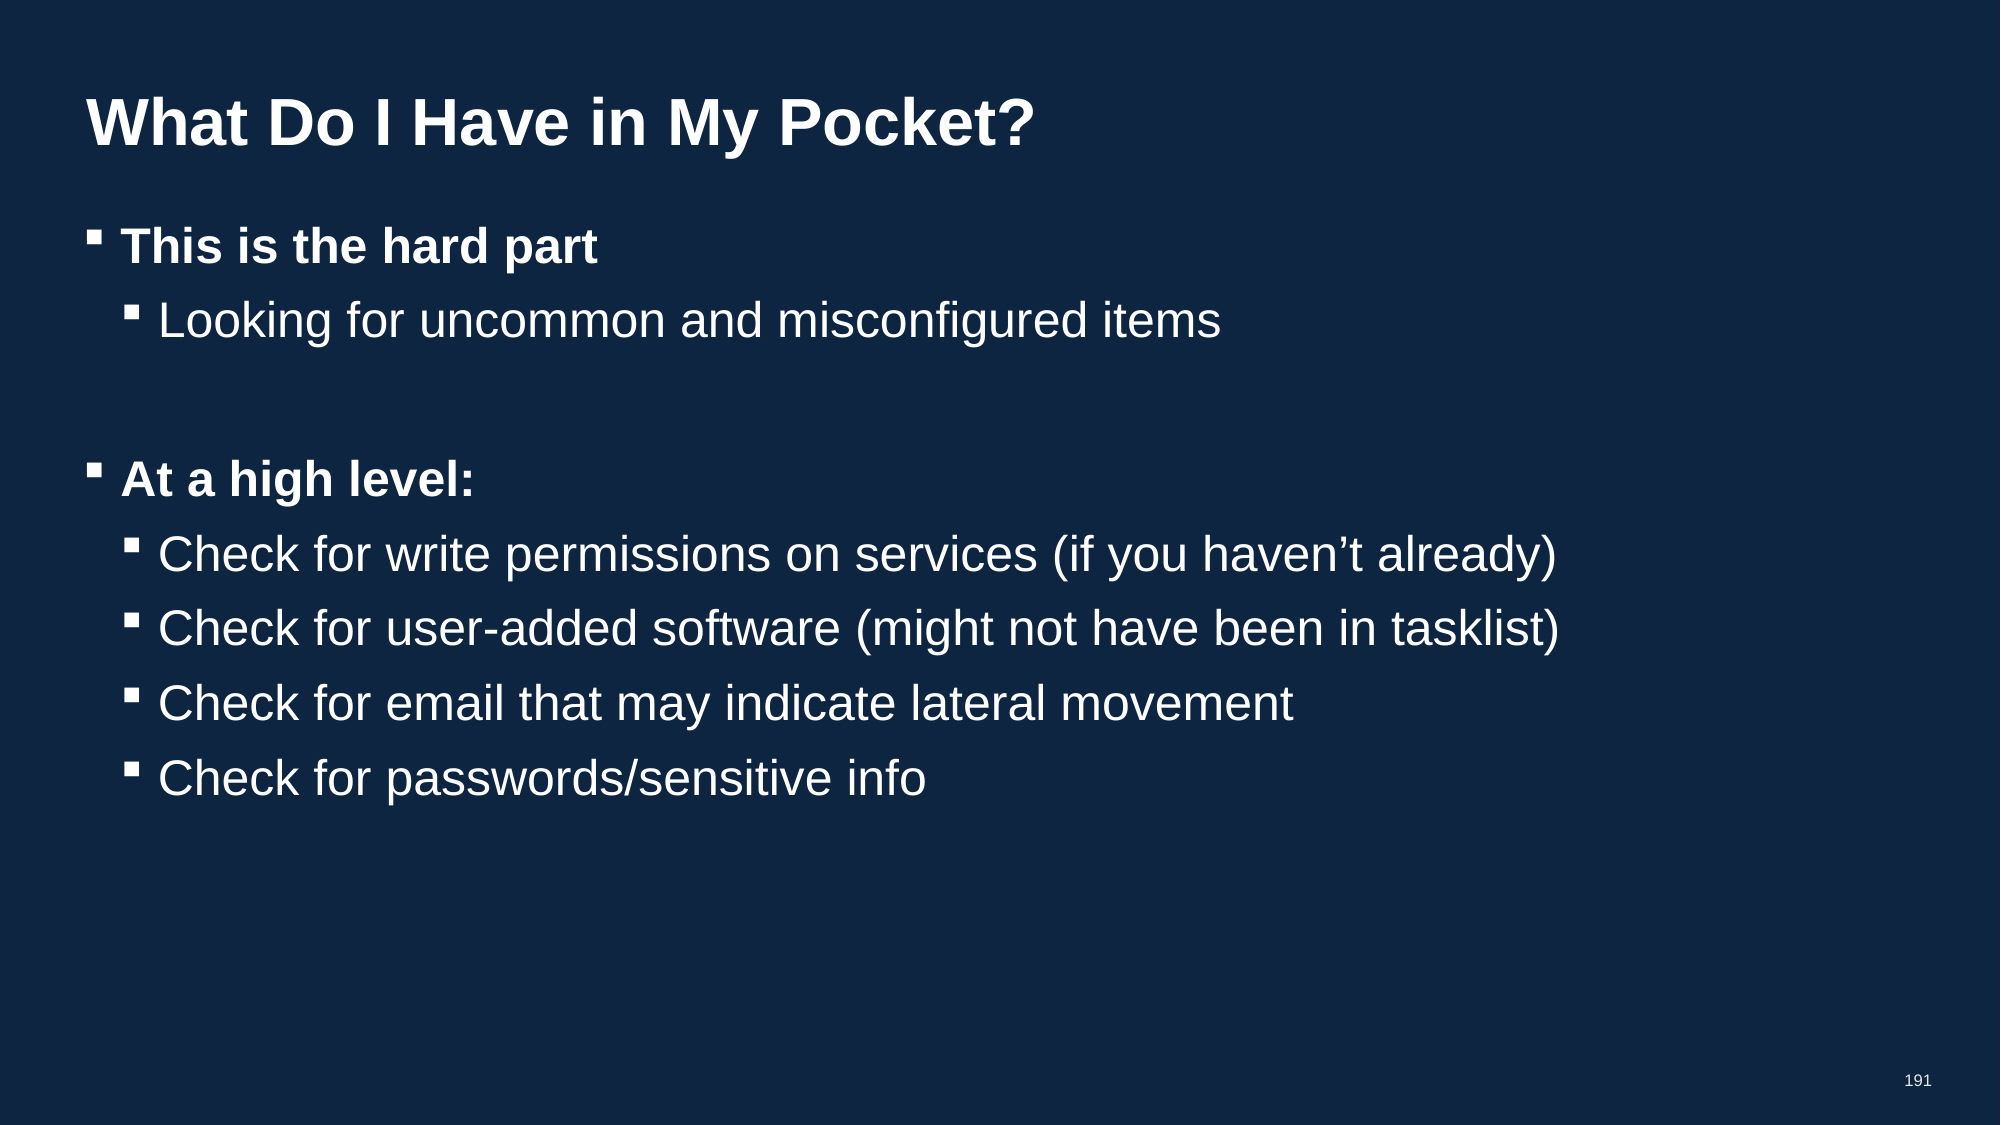

# What Do I Have in My Pocket?
This is the hard part
Looking for uncommon and misconfigured items

At a high level:
Check for write permissions on services (if you haven’t already)
Check for user-added software (might not have been in tasklist)
Check for email that may indicate lateral movement
Check for passwords/sensitive info

191